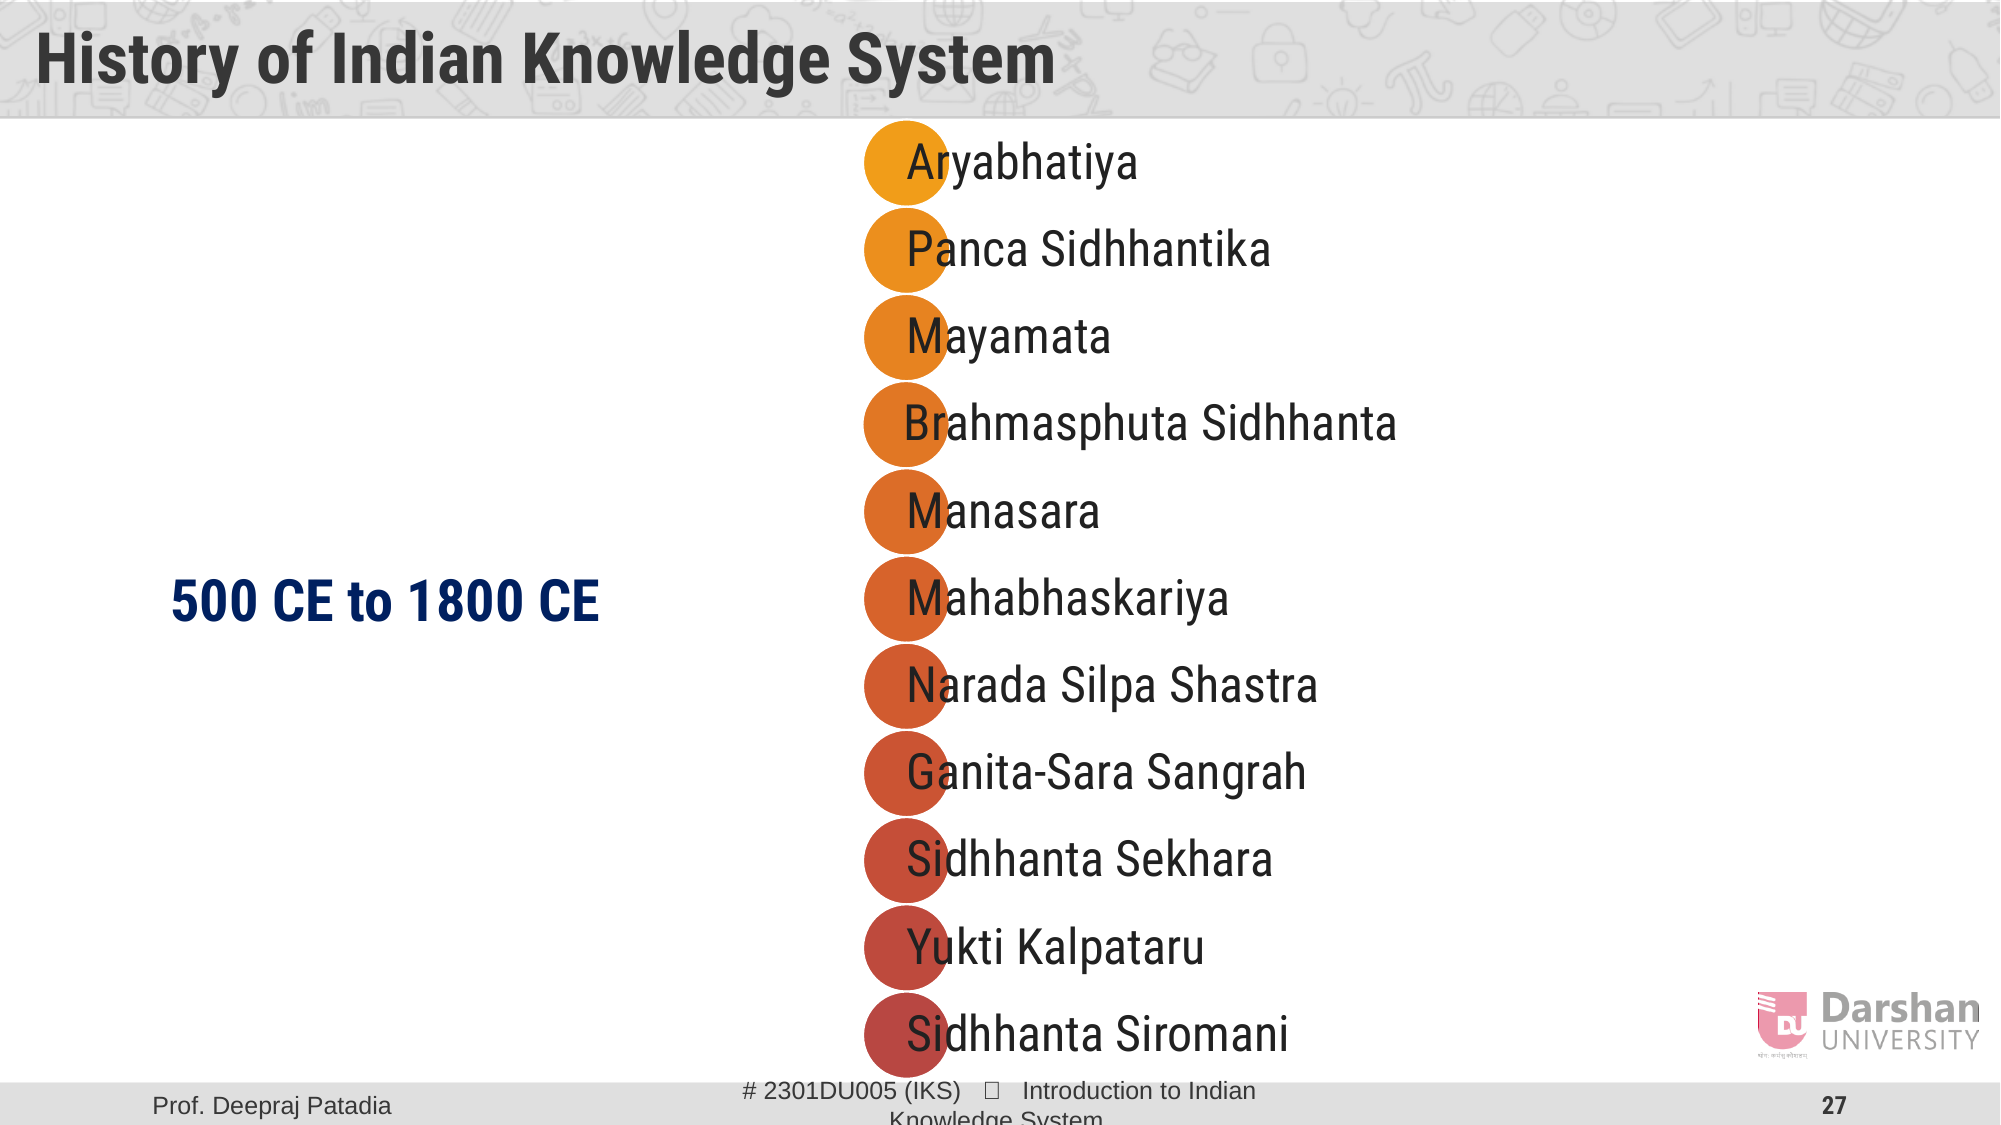

# History of Indian Knowledge System

Aryabhatiya

Panca Sidhhantika

Mayamata

Brahmasphuta Sidhhanta

Manasara
500 CE to 1800 CE

Mahabhaskariya

Narada Silpa Shastra

Ganita-Sara Sangrah

Sidhhanta Sekhara

Yukti Kalpataru

Sidhhanta Siromani